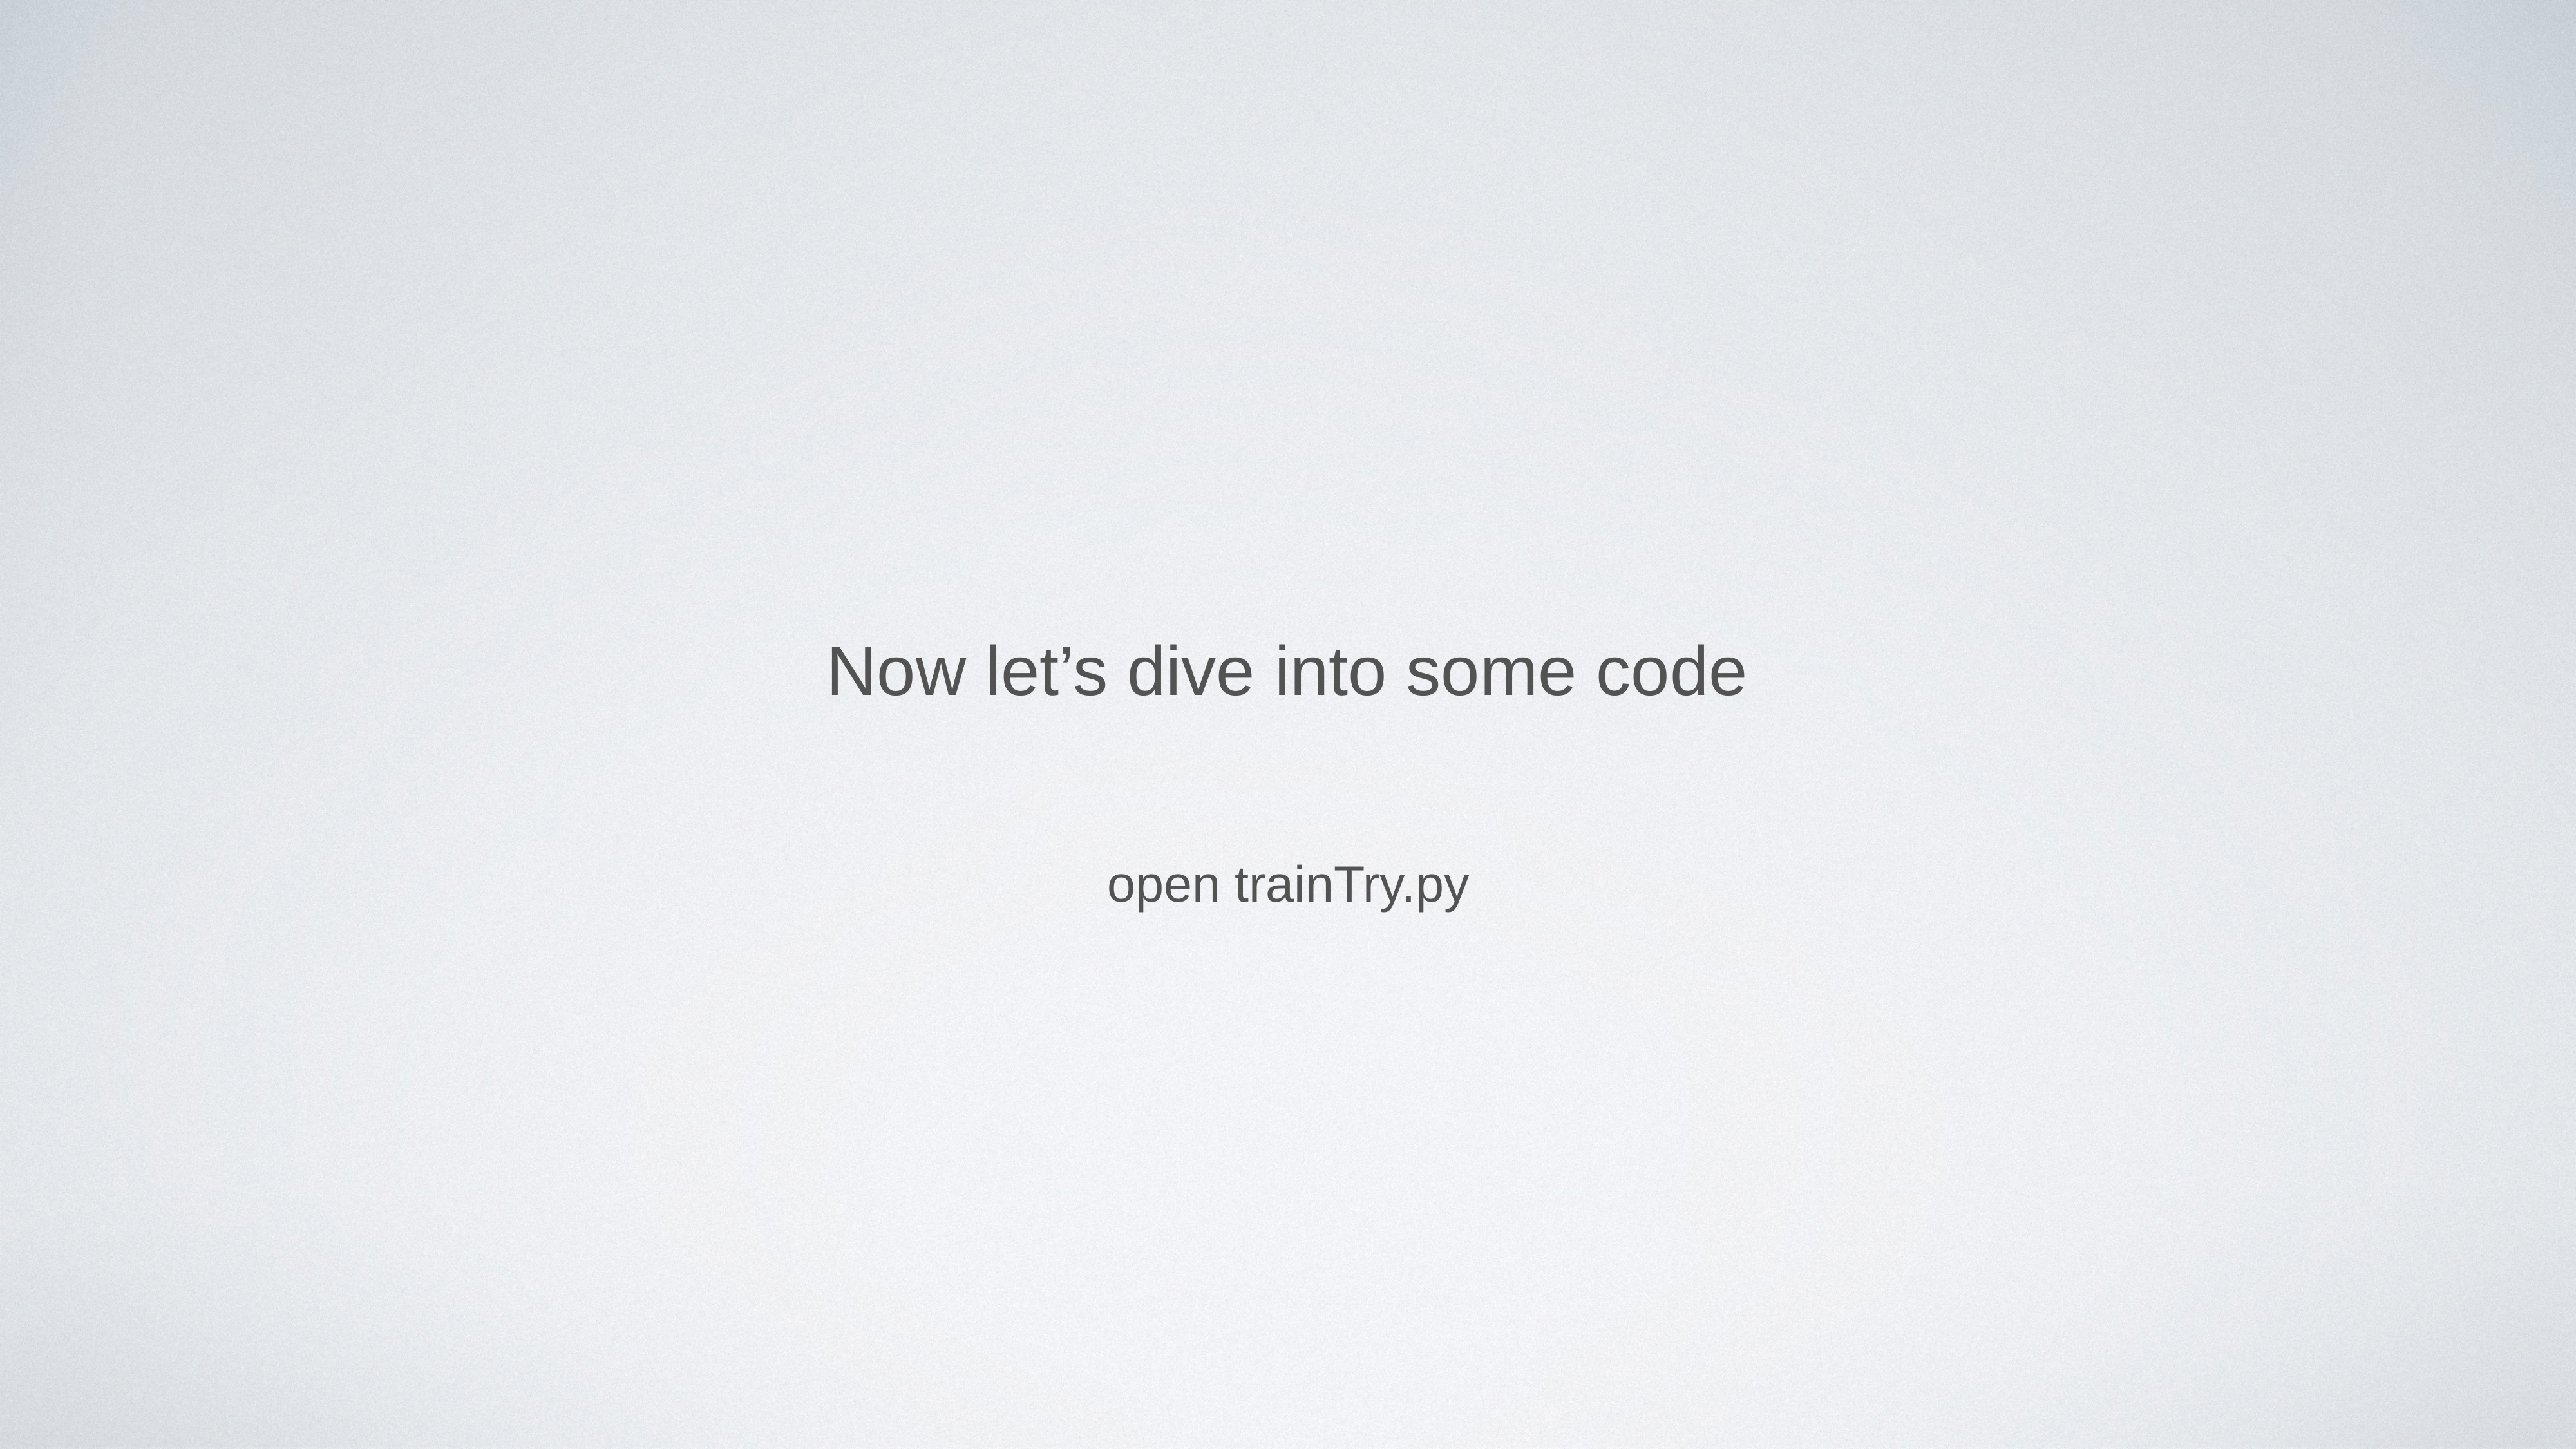

Now let’s dive into some code
open trainTry.py